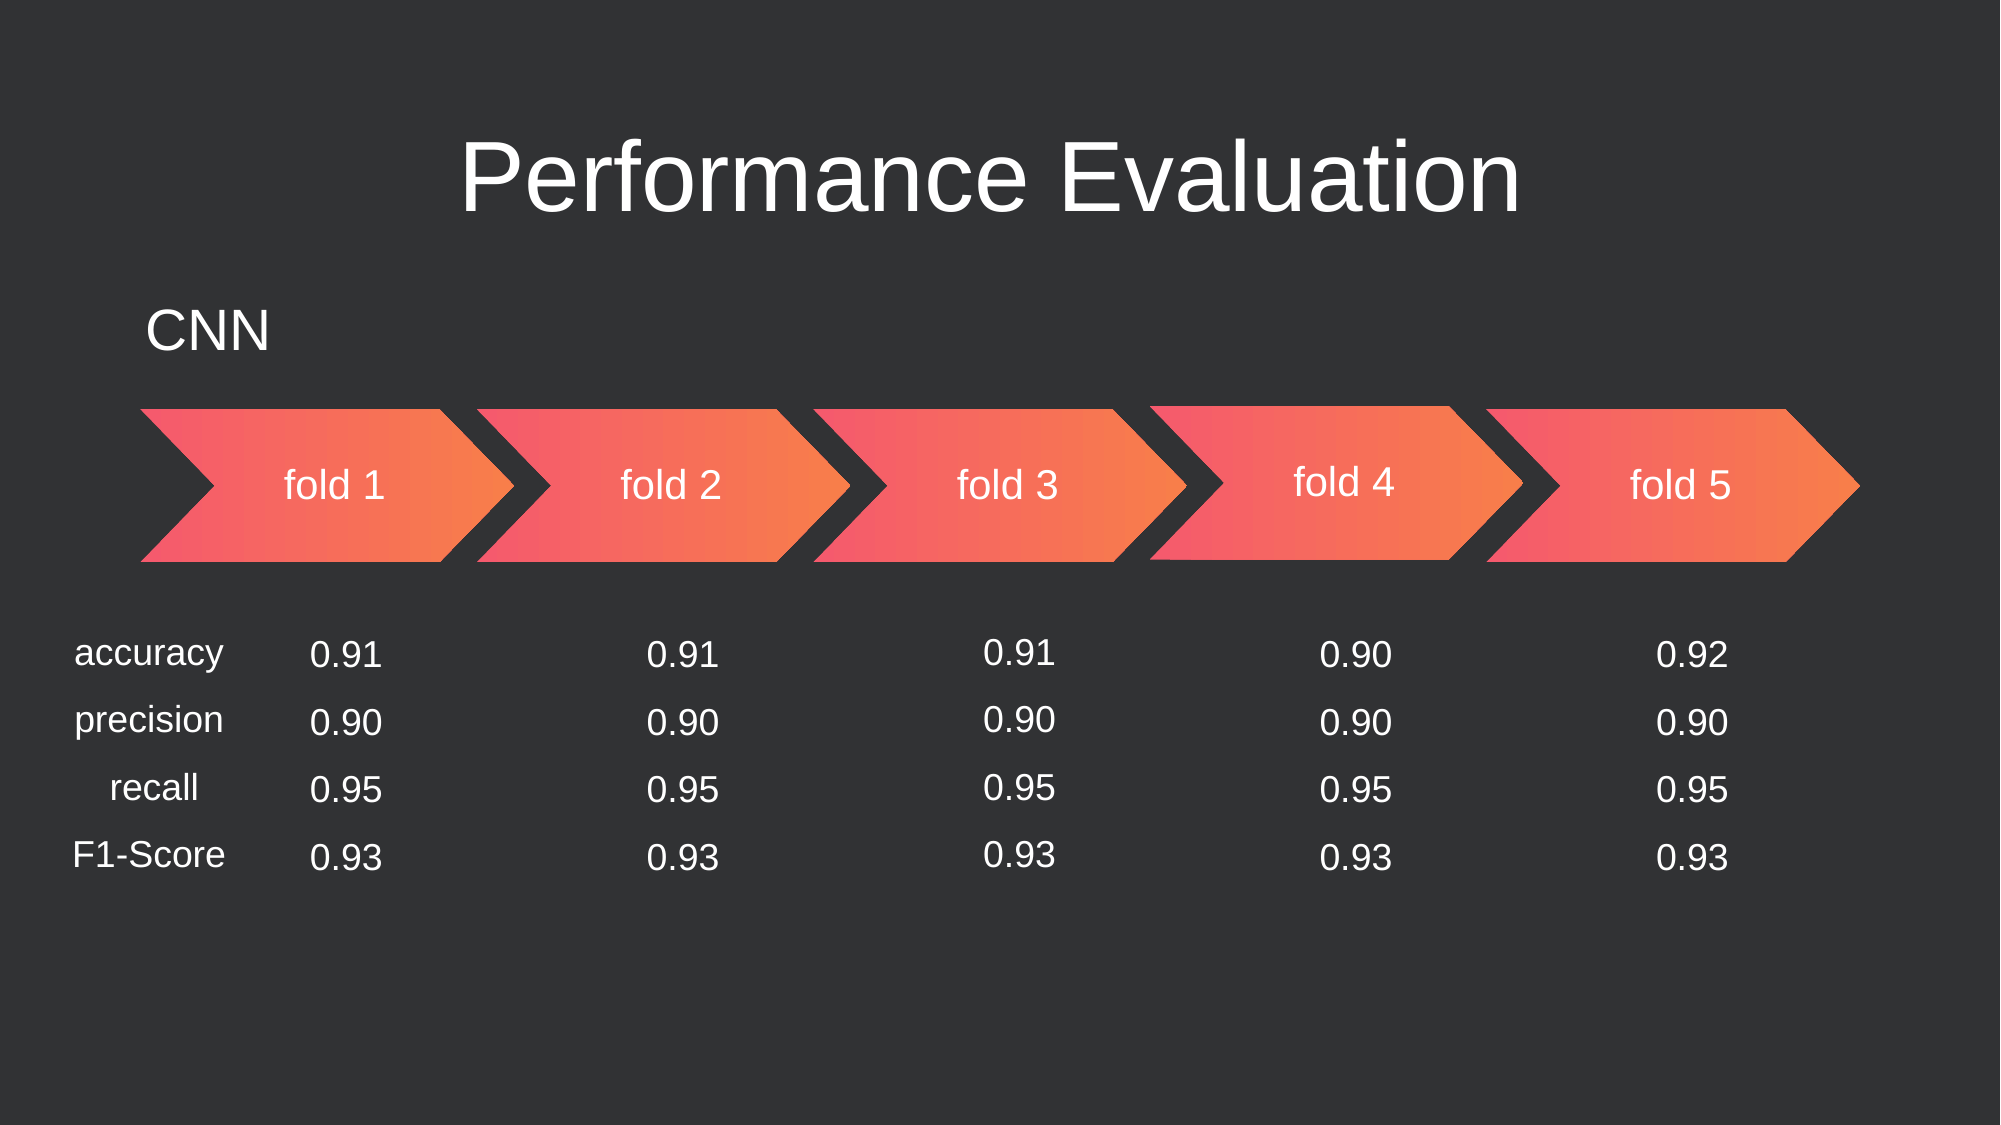

Performance Evaluation
CNN
fold 4
fold 1
fold 2
fold 3
fold 5
0.91
0.90
0.95
0.93
accuracy
precision
recall
F1-Score
0.91
0.90
0.95
0.93
0.91
0.90
0.95
0.93
0.90
0.90
0.95
0.93
0.92
0.90
0.95
0.93